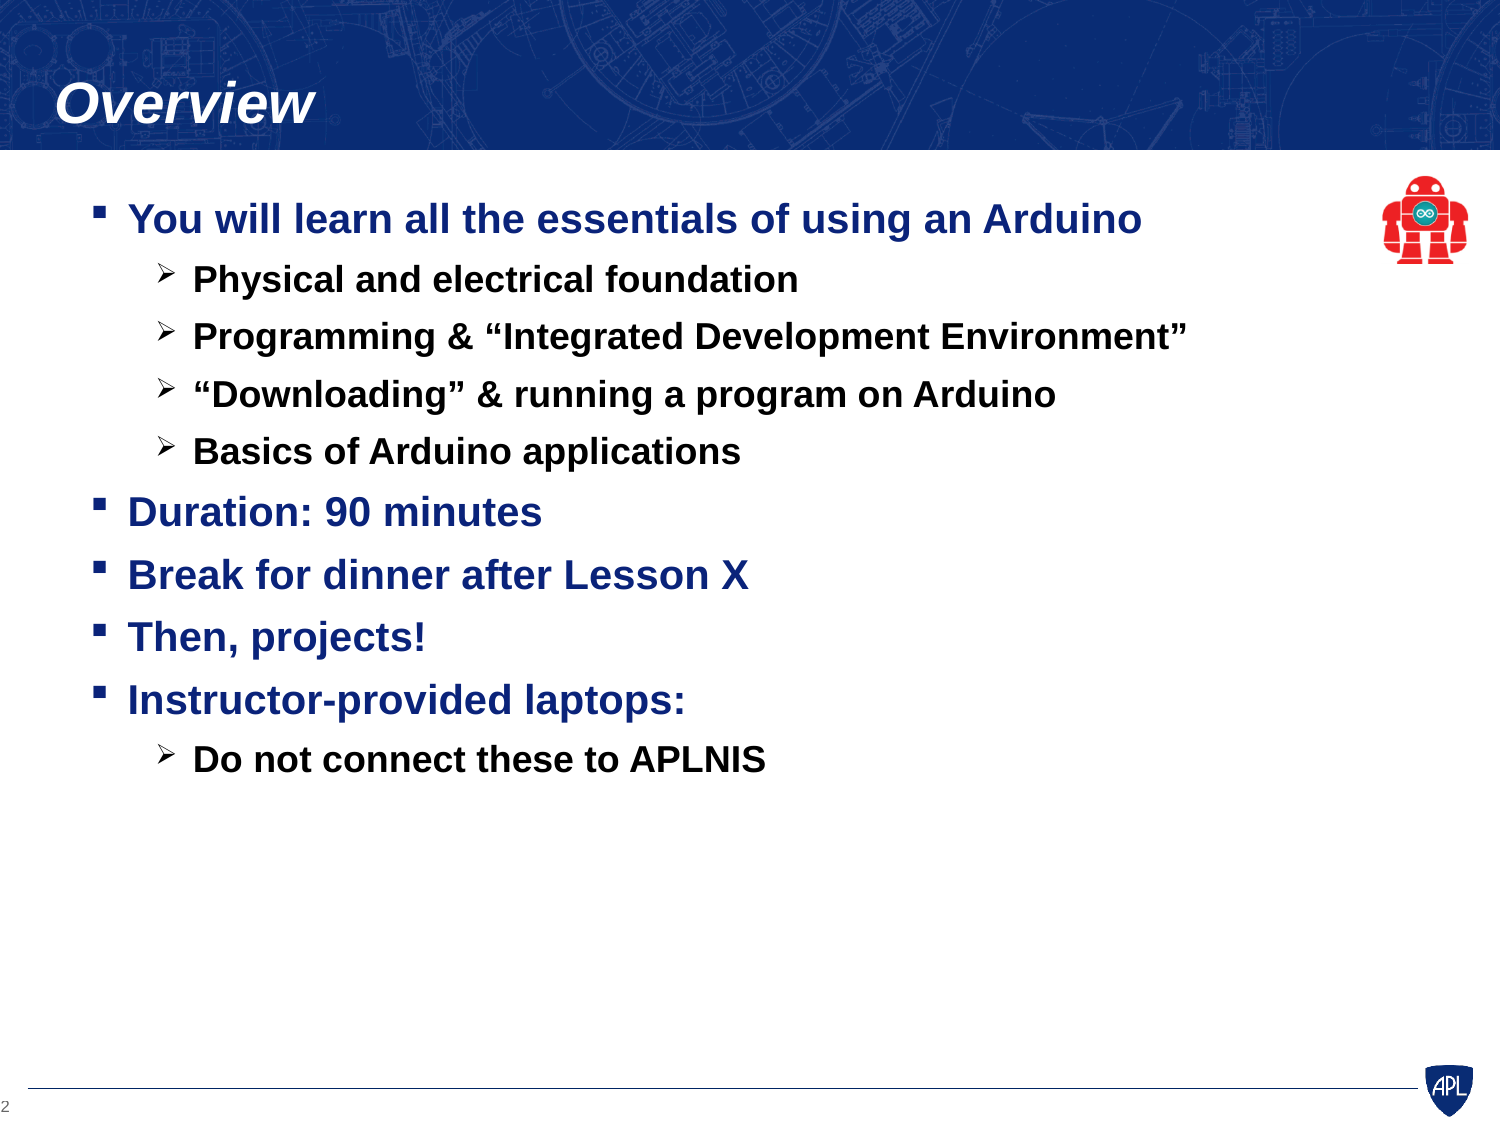

# Overview
You will learn all the essentials of using an Arduino
Physical and electrical foundation
Programming & “Integrated Development Environment”
“Downloading” & running a program on Arduino
Basics of Arduino applications
Duration: 90 minutes
Break for dinner after Lesson X
Then, projects!
Instructor-provided laptops:
Do not connect these to APLNIS